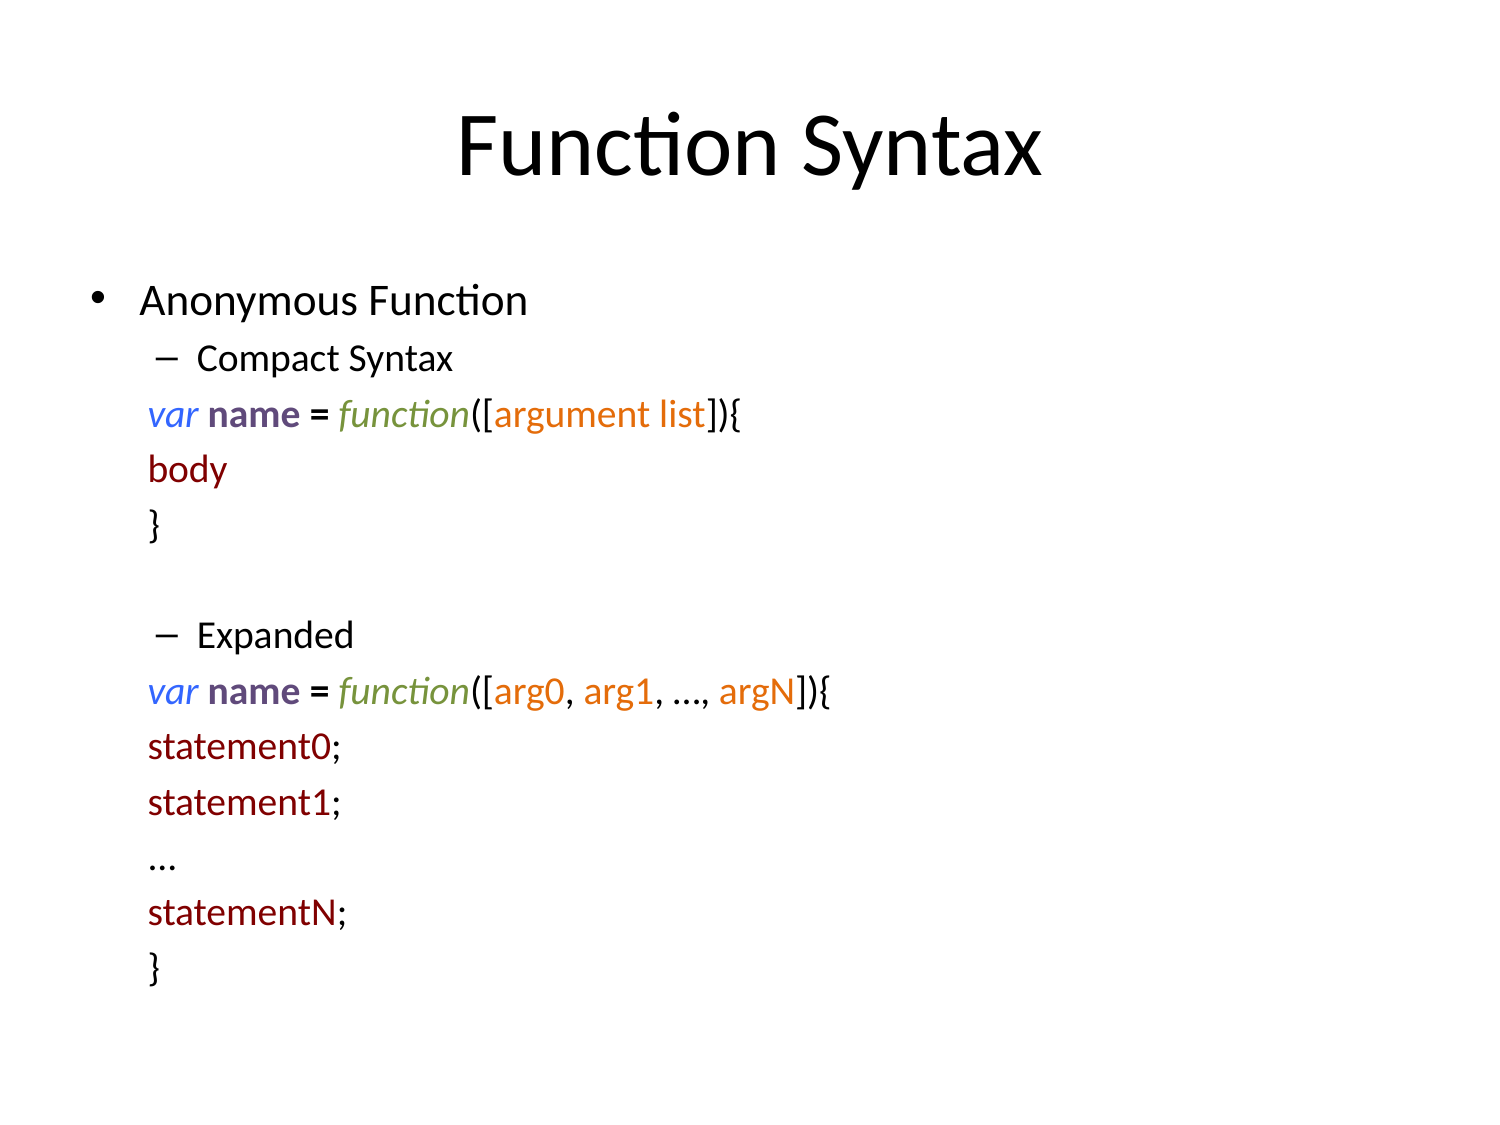

# Function Syntax
Anonymous Function
Compact Syntax
var name = function([argument list]){
	body
}

Expanded
var name = function([arg0, arg1, …, argN]){
	statement0;
	statement1;
	...
	statementN;
}